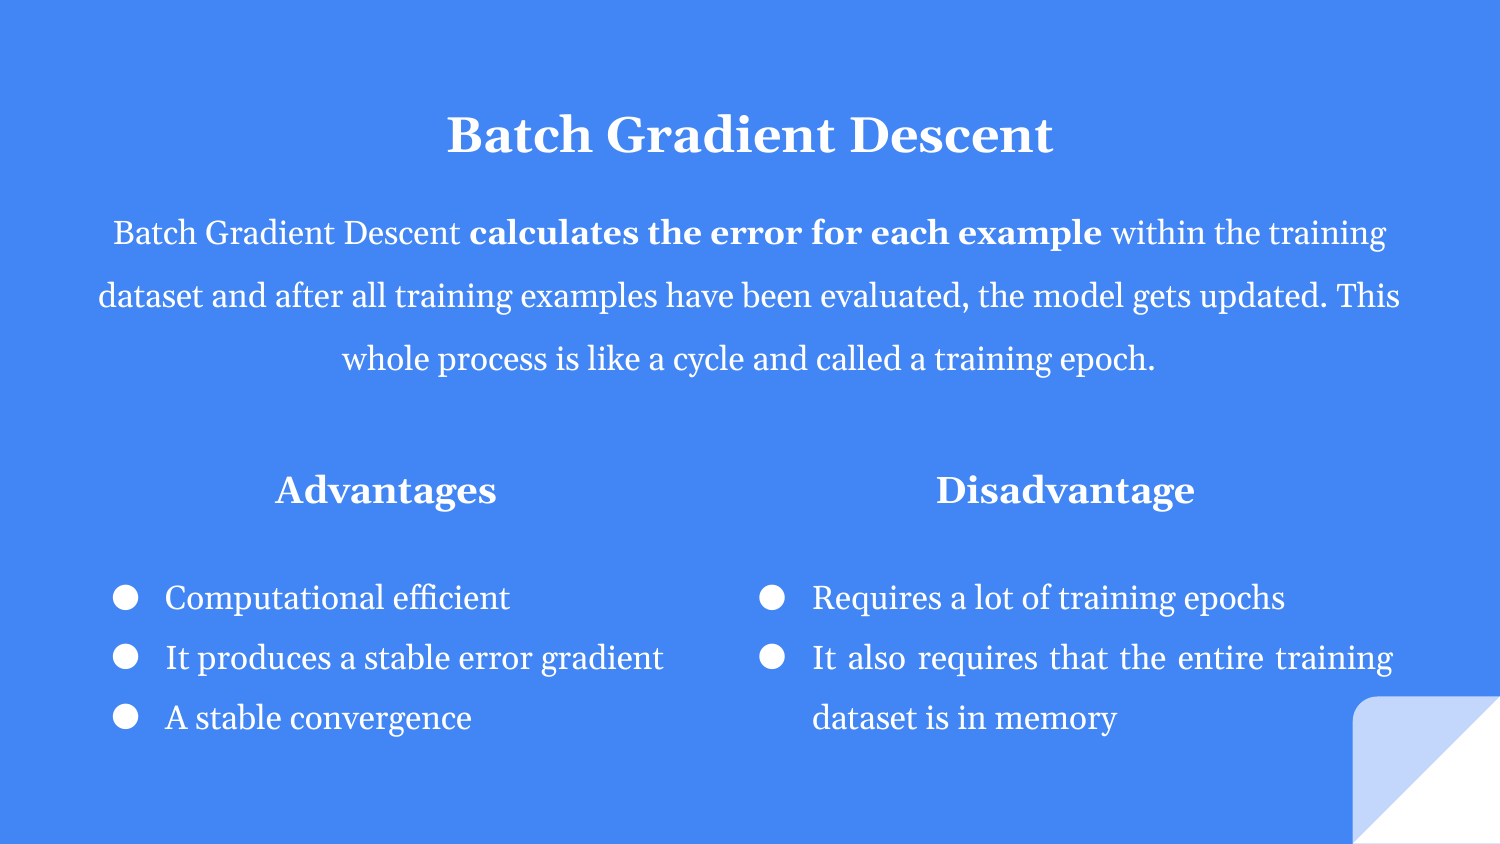

Batch Gradient Descent

Batch Gradient Descent calculates the error for each example within the training dataset and after all training examples have been evaluated, the model gets updated. This whole process is like a cycle and called a training epoch.
Advantages
Computational efficient
It produces a stable error gradient
A stable convergence
Disadvantage
Requires a lot of training epochs
It also requires that the entire training dataset is in memory